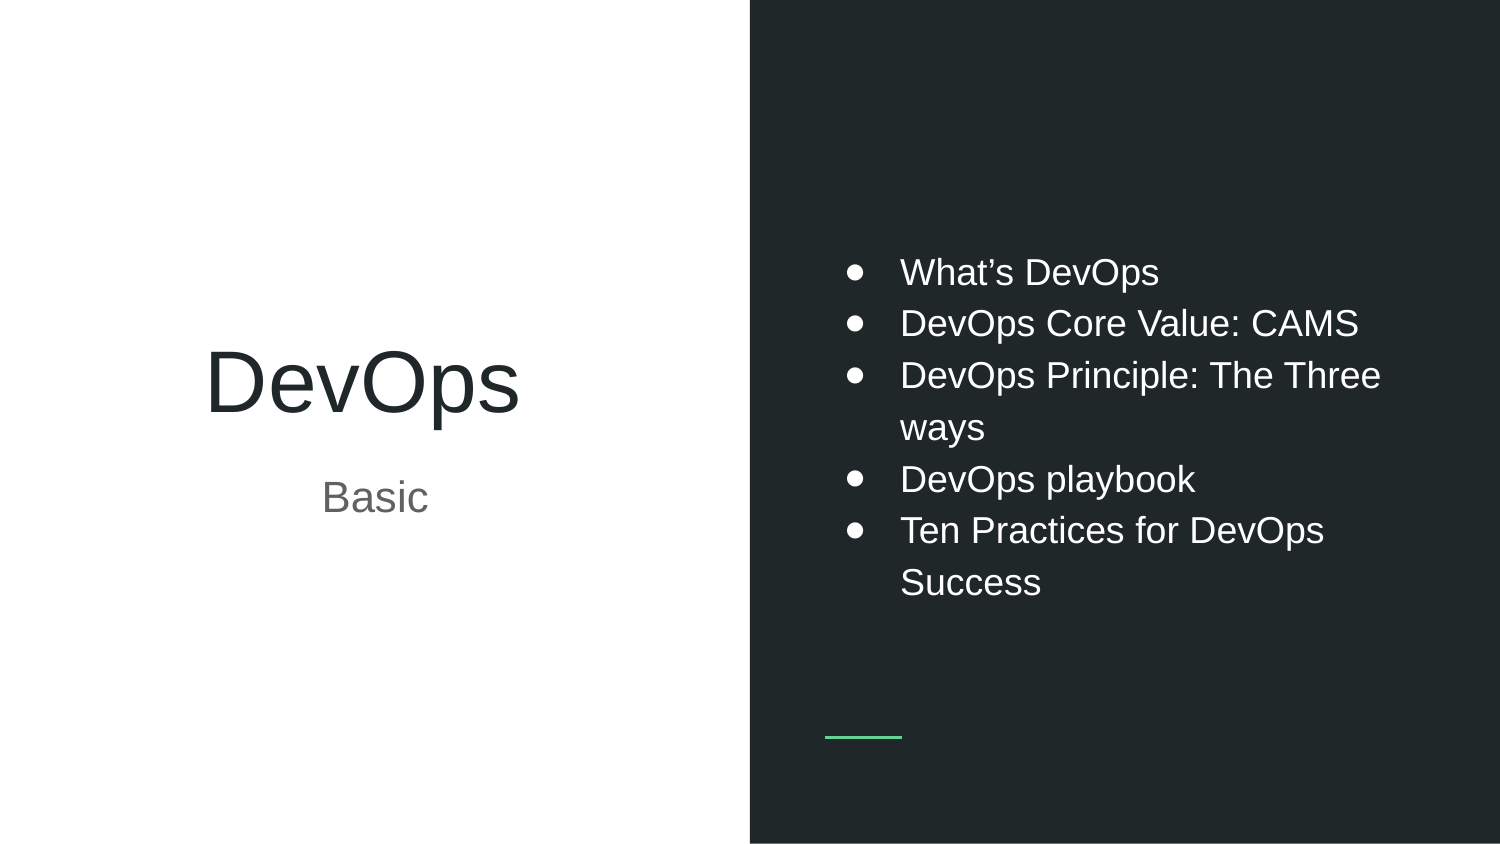

What’s DevOps
DevOps Core Value: CAMS
DevOps Principle: The Three ways
DevOps playbook
Ten Practices for DevOps Success
# DevOps
Basic